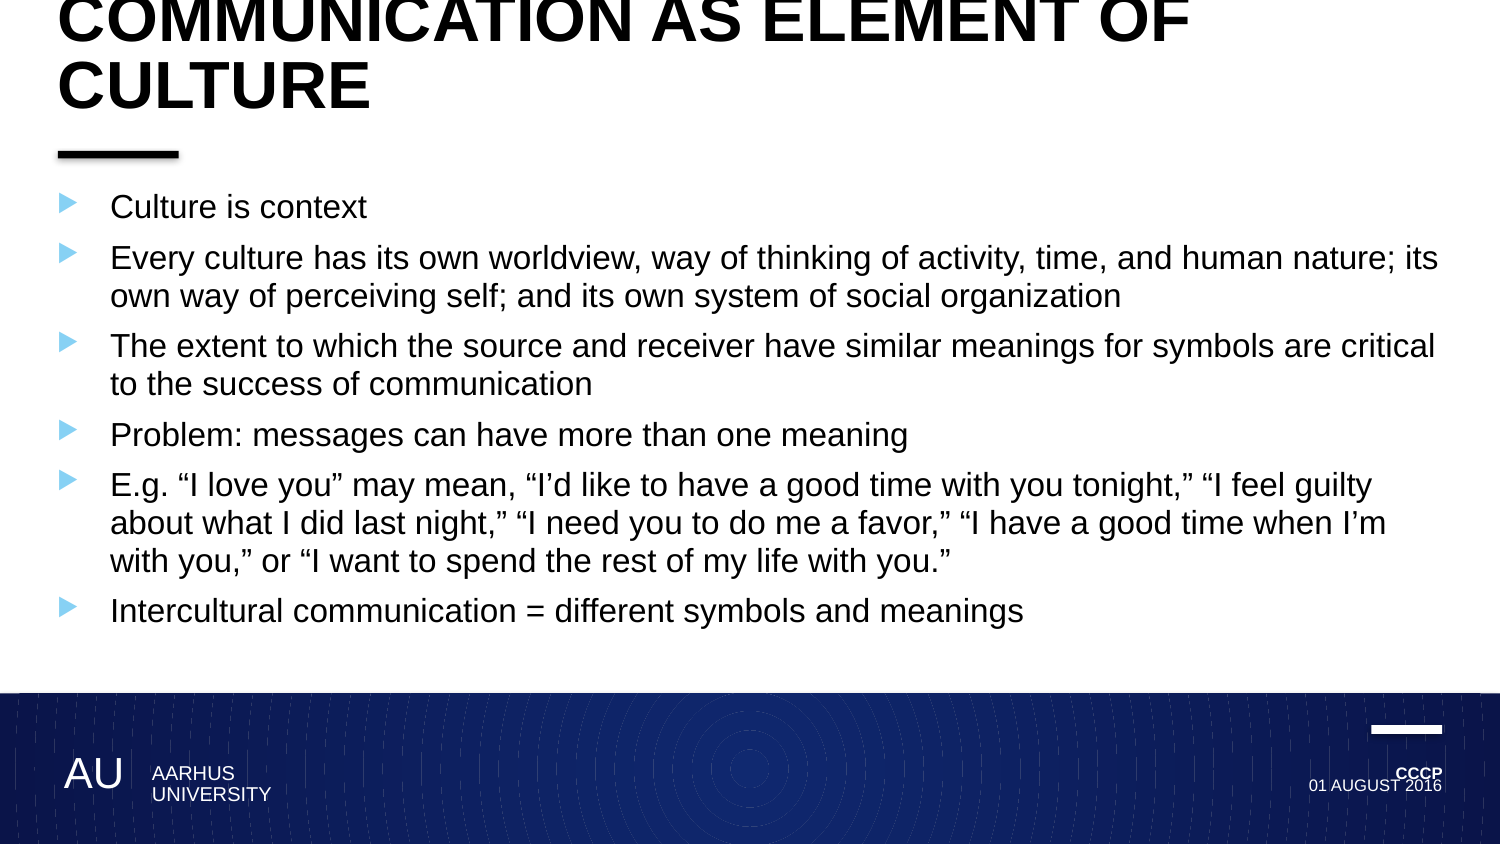

# Communication as element of culture
Culture is context
Every culture has its own worldview, way of thinking of activity, time, and human nature; its own way of perceiving self; and its own system of social organization
The extent to which the source and receiver have similar meanings for symbols are critical to the success of communication
Problem: messages can have more than one meaning
E.g. “I love you” may mean, “I’d like to have a good time with you tonight,” “I feel guilty about what I did last night,” “I need you to do me a favor,” “I have a good time when I’m with you,” or “I want to spend the rest of my life with you.”
Intercultural communication = different symbols and meanings